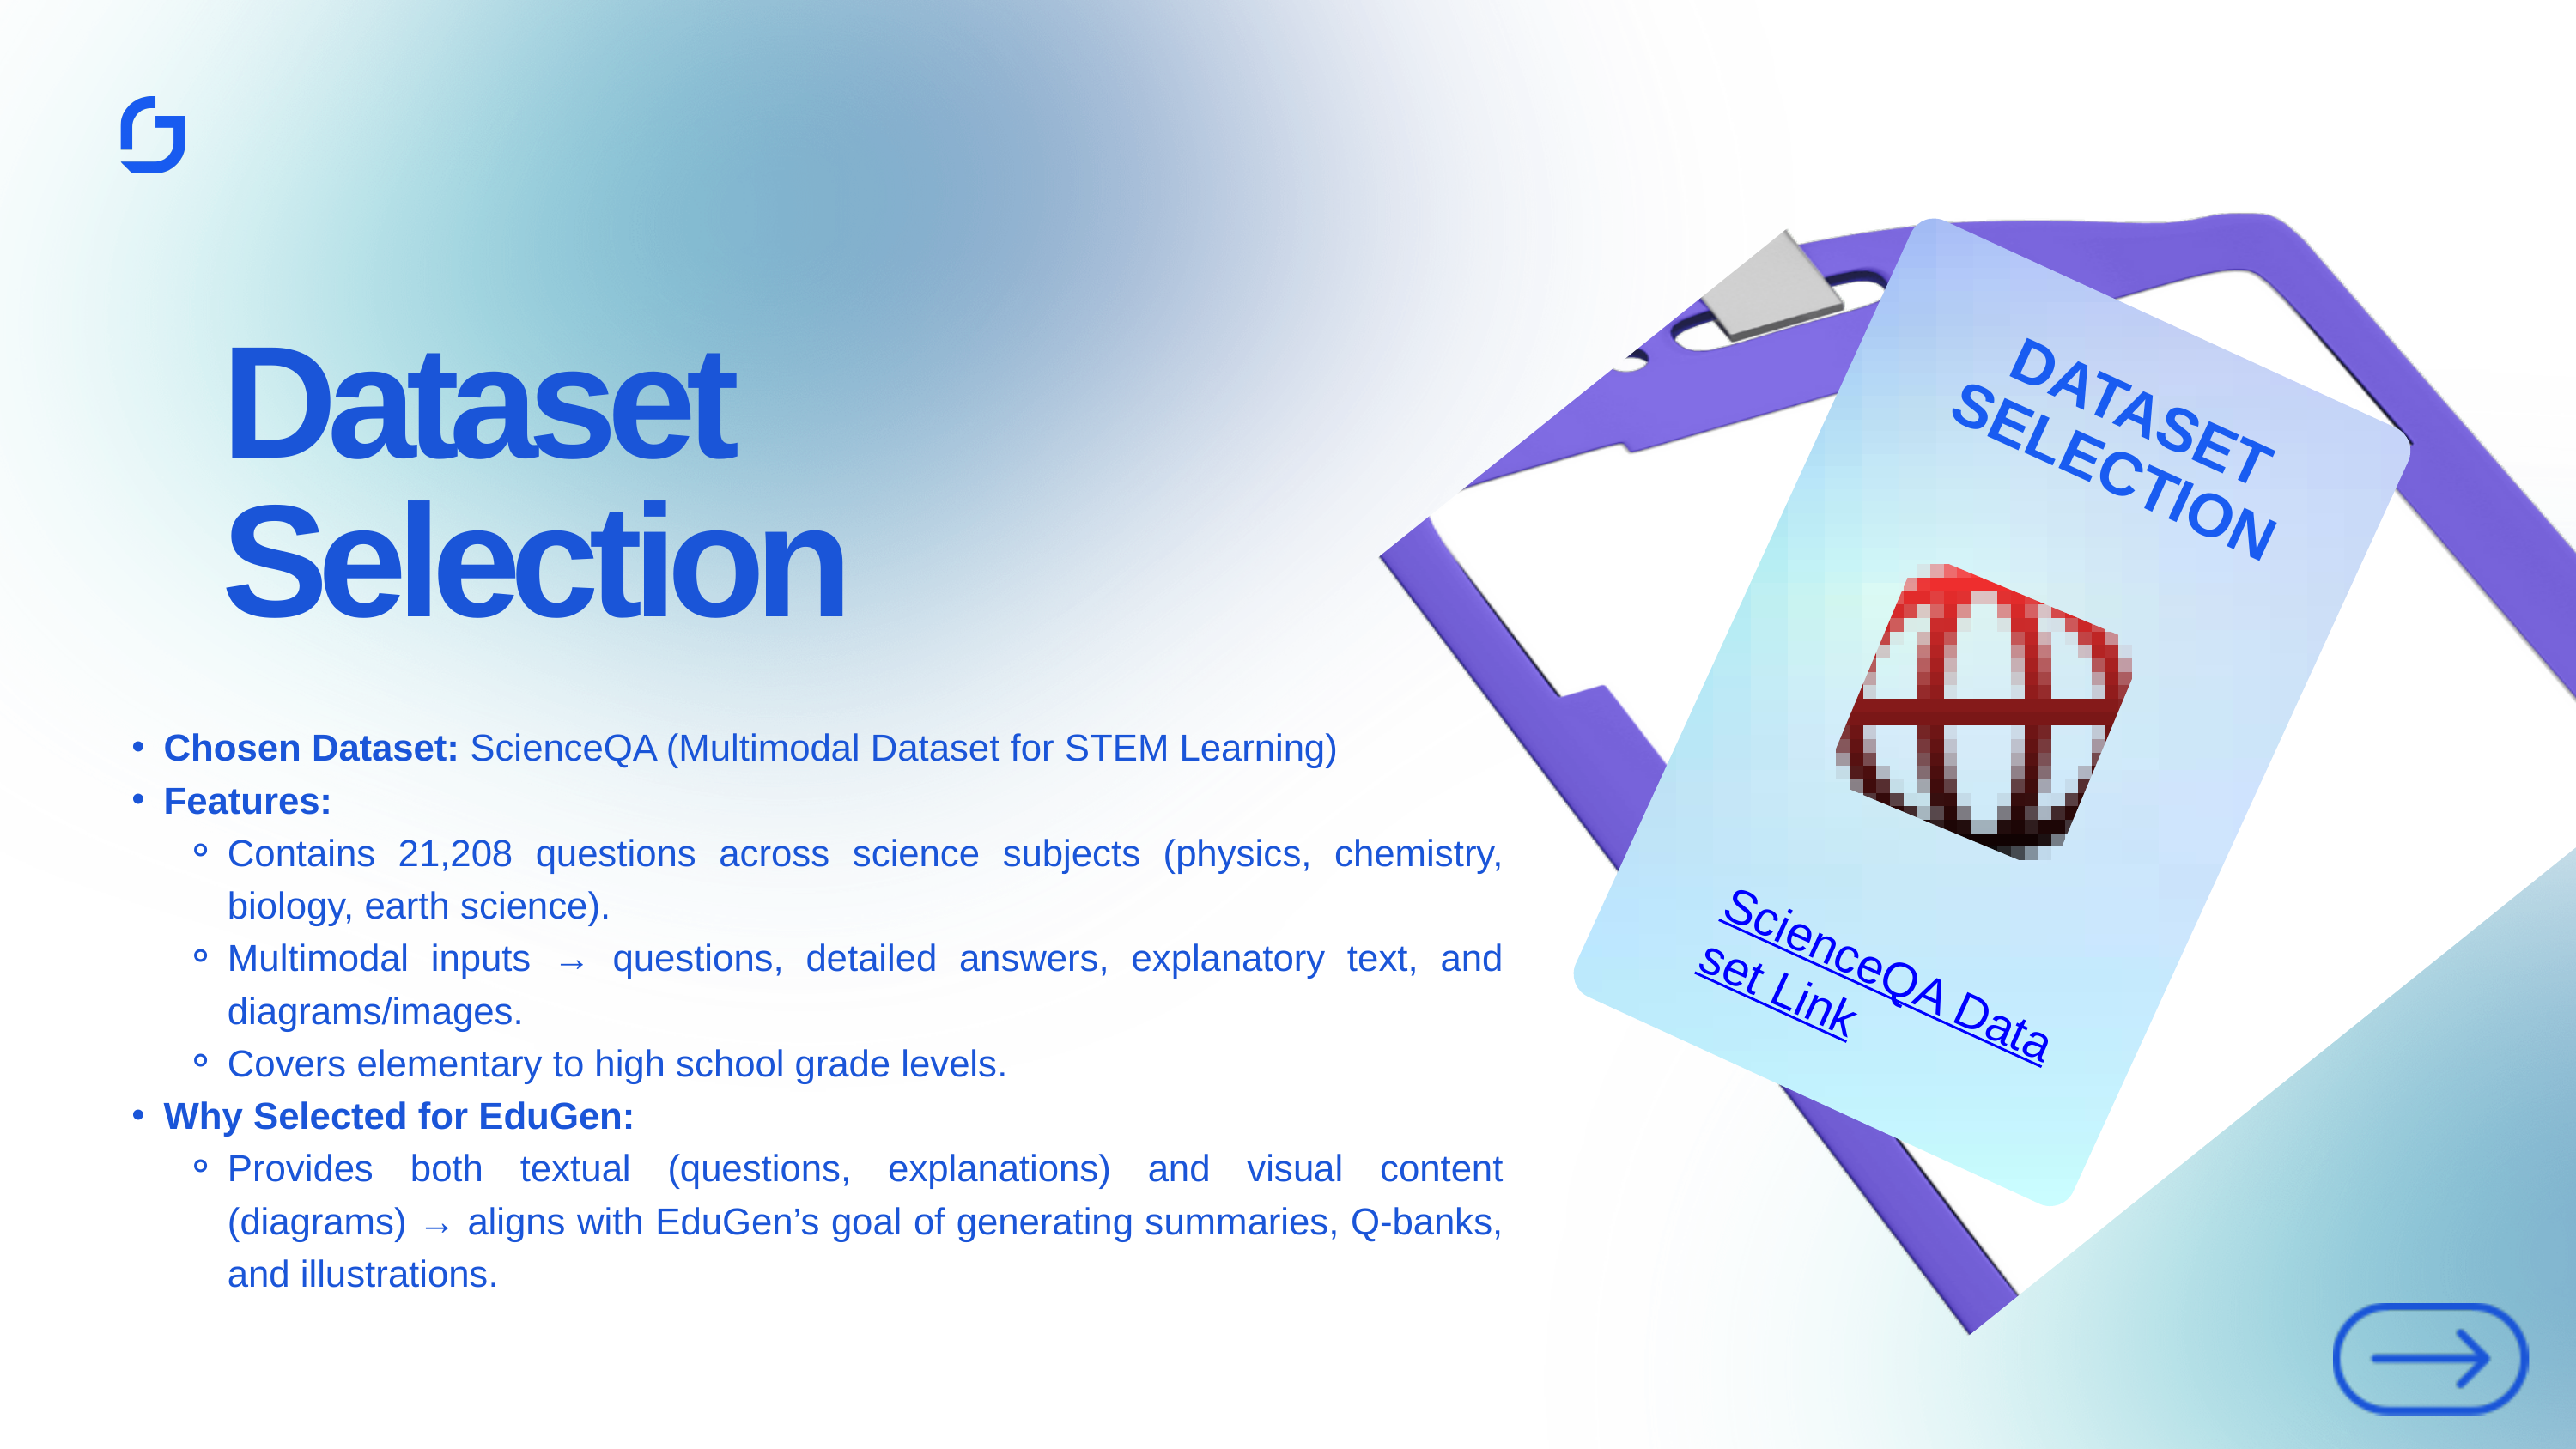

Dataset Selection

DATASET SELECTION

Chosen Dataset: ScienceQA (Multimodal Dataset for STEM Learning)
Features:
Contains 21,208 questions across science subjects (physics, chemistry, biology, earth science).
Multimodal inputs → questions, detailed answers, explanatory text, and diagrams/images.
Covers elementary to high school grade levels.
Why Selected for EduGen:
Provides both textual (questions, explanations) and visual content (diagrams) → aligns with EduGen’s goal of generating summaries, Q-banks, and illustrations.
ScienceQA Dataset Link